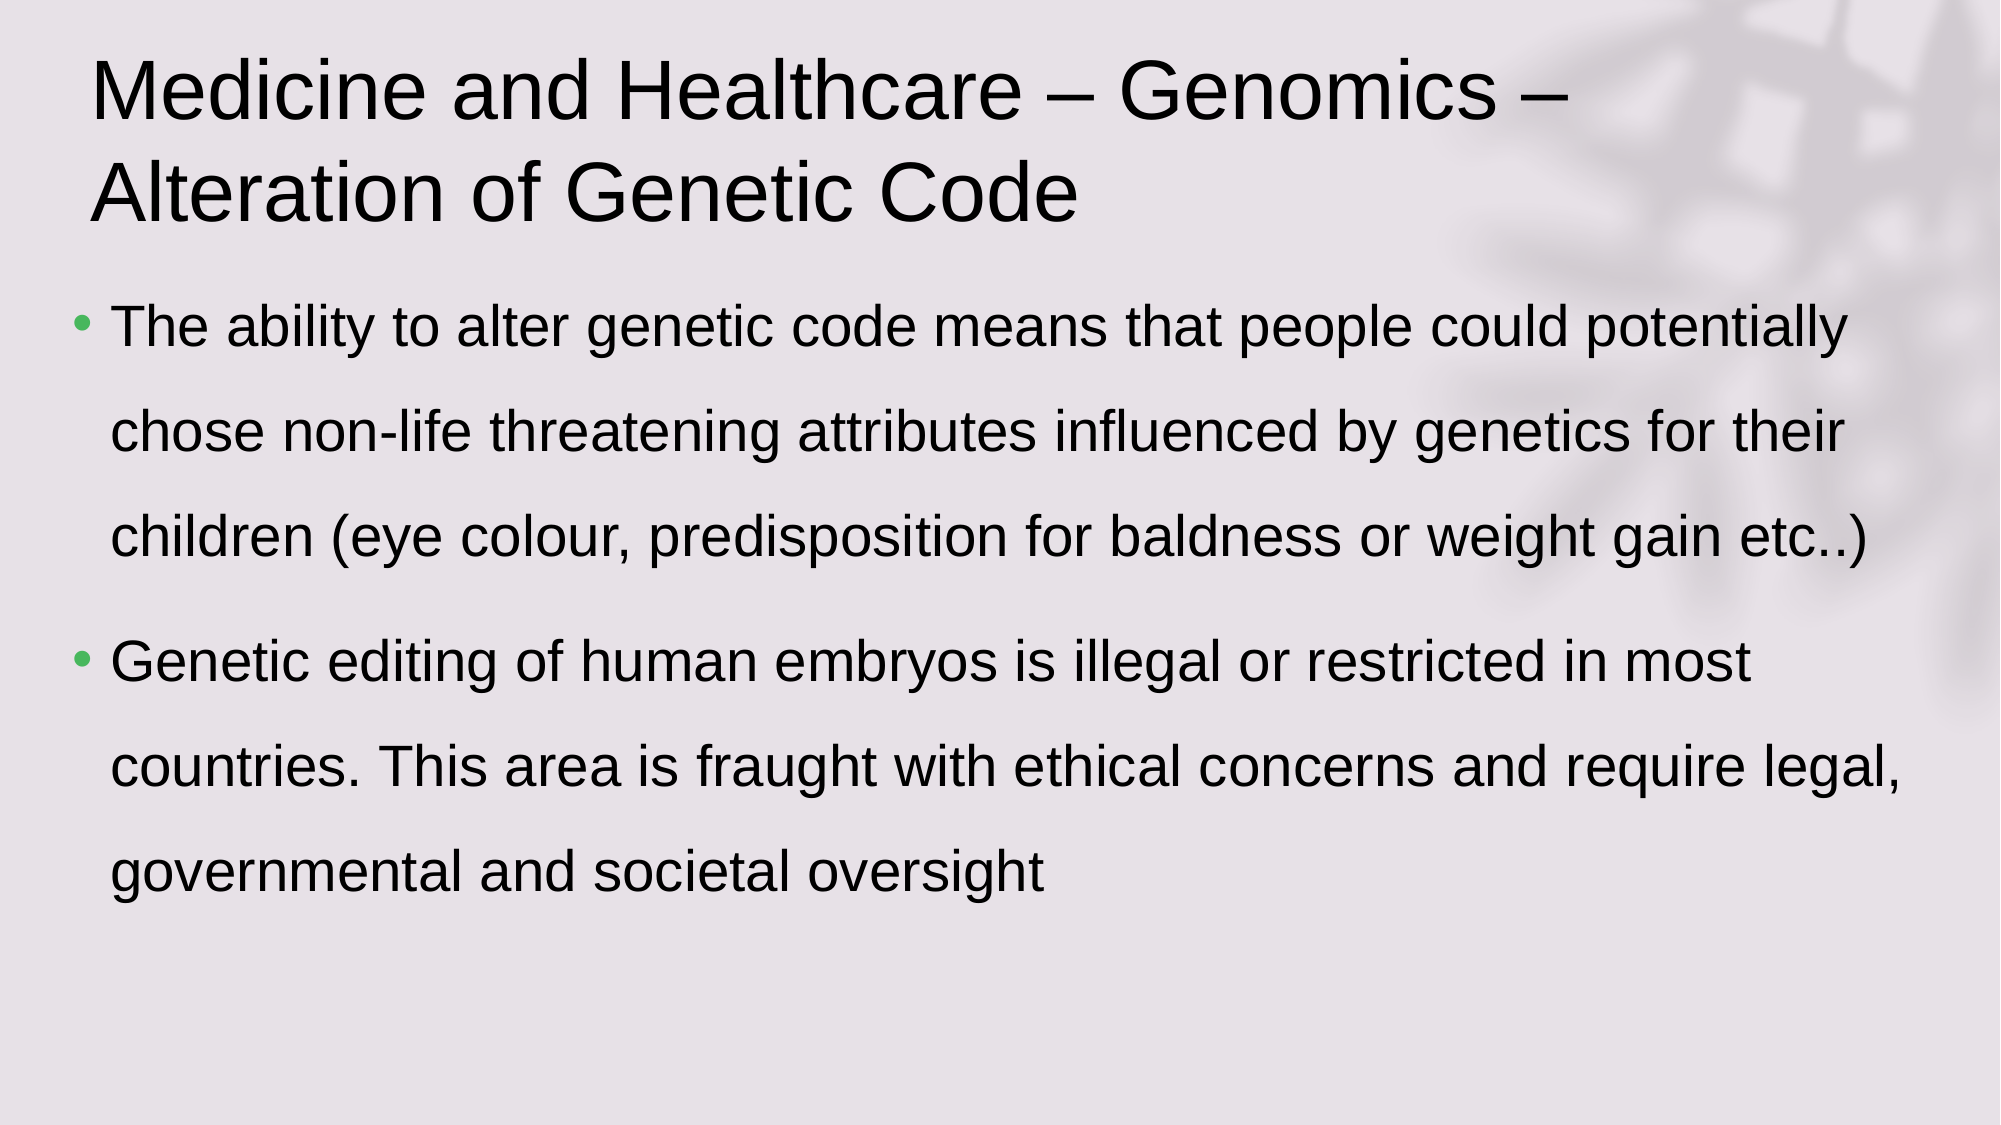

# Medicine and Healthcare – Genomics – Alteration of Genetic Code
The ability to alter genetic code means that people could potentially chose non-life threatening attributes influenced by genetics for their children (eye colour, predisposition for baldness or weight gain etc..)
Genetic editing of human embryos is illegal or restricted in most countries. This area is fraught with ethical concerns and require legal, governmental and societal oversight